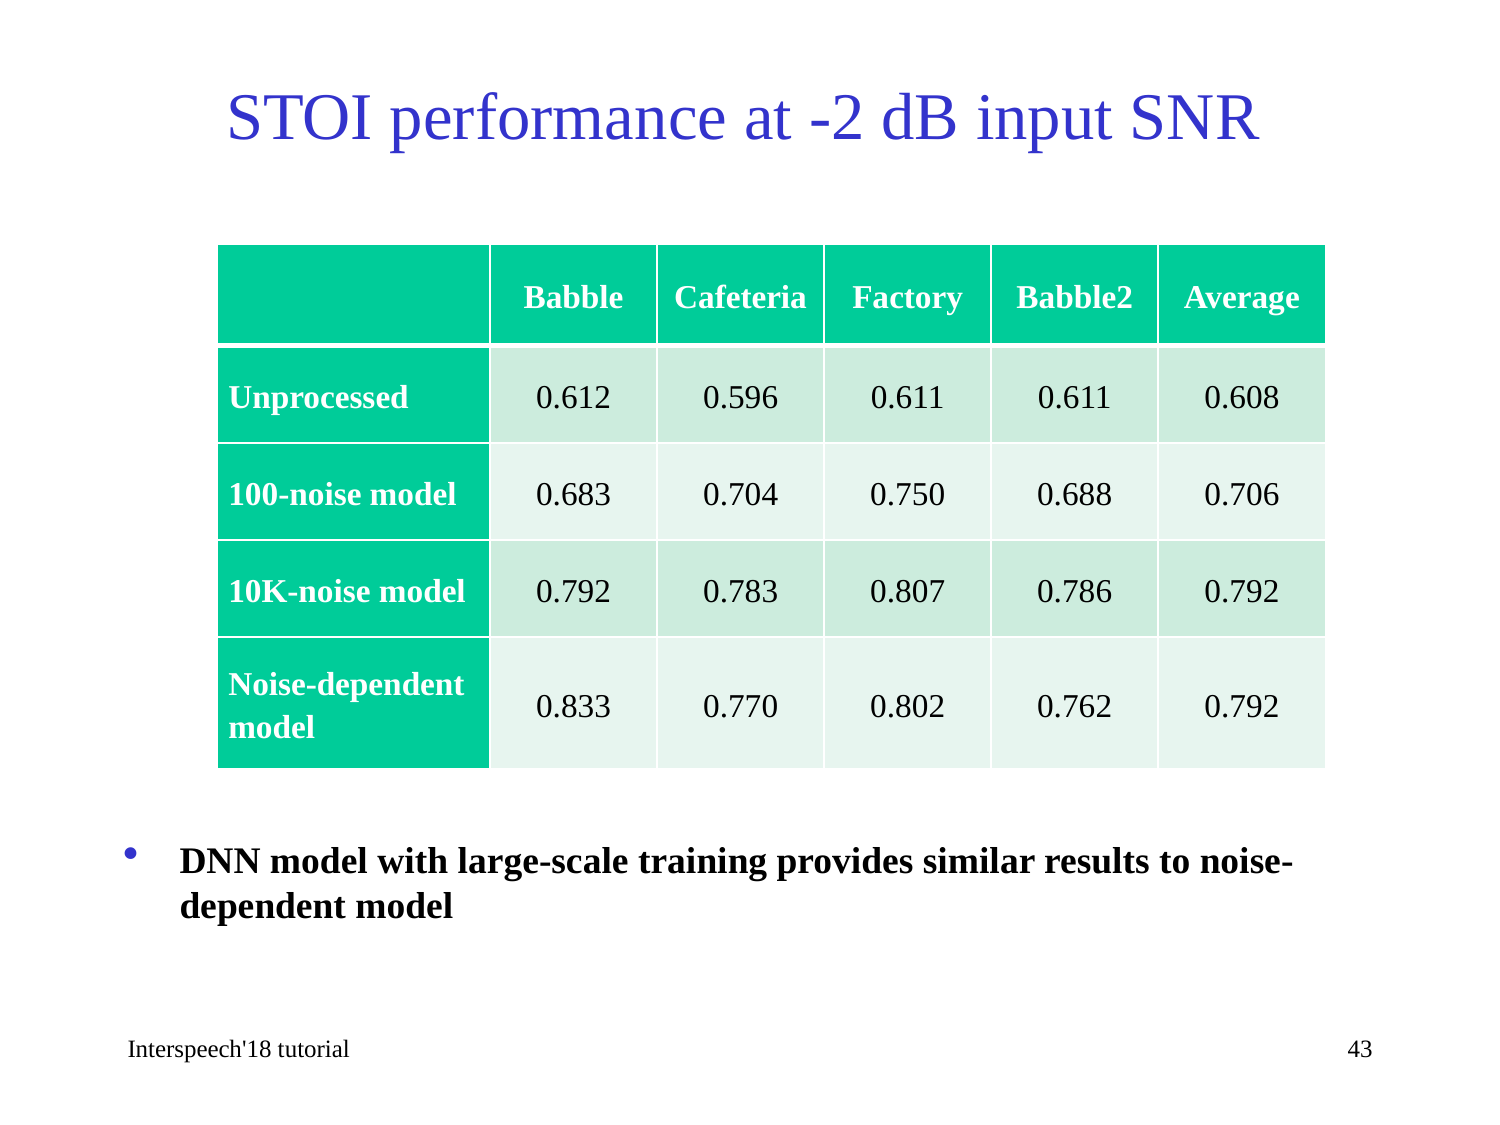

# STOI performance at -2 dB input SNR
|  | Babble | Cafeteria | Factory | Babble2 | Average |
| --- | --- | --- | --- | --- | --- |
| Unprocessed | 0.612 | 0.596 | 0.611 | 0.611 | 0.608 |
| 100-noise model | 0.683 | 0.704 | 0.750 | 0.688 | 0.706 |
| 10K-noise model | 0.792 | 0.783 | 0.807 | 0.786 | 0.792 |
| Noise-dependent model | 0.833 | 0.770 | 0.802 | 0.762 | 0.792 |
DNN model with large-scale training provides similar results to noise-dependent model
Interspeech'18 tutorial
43